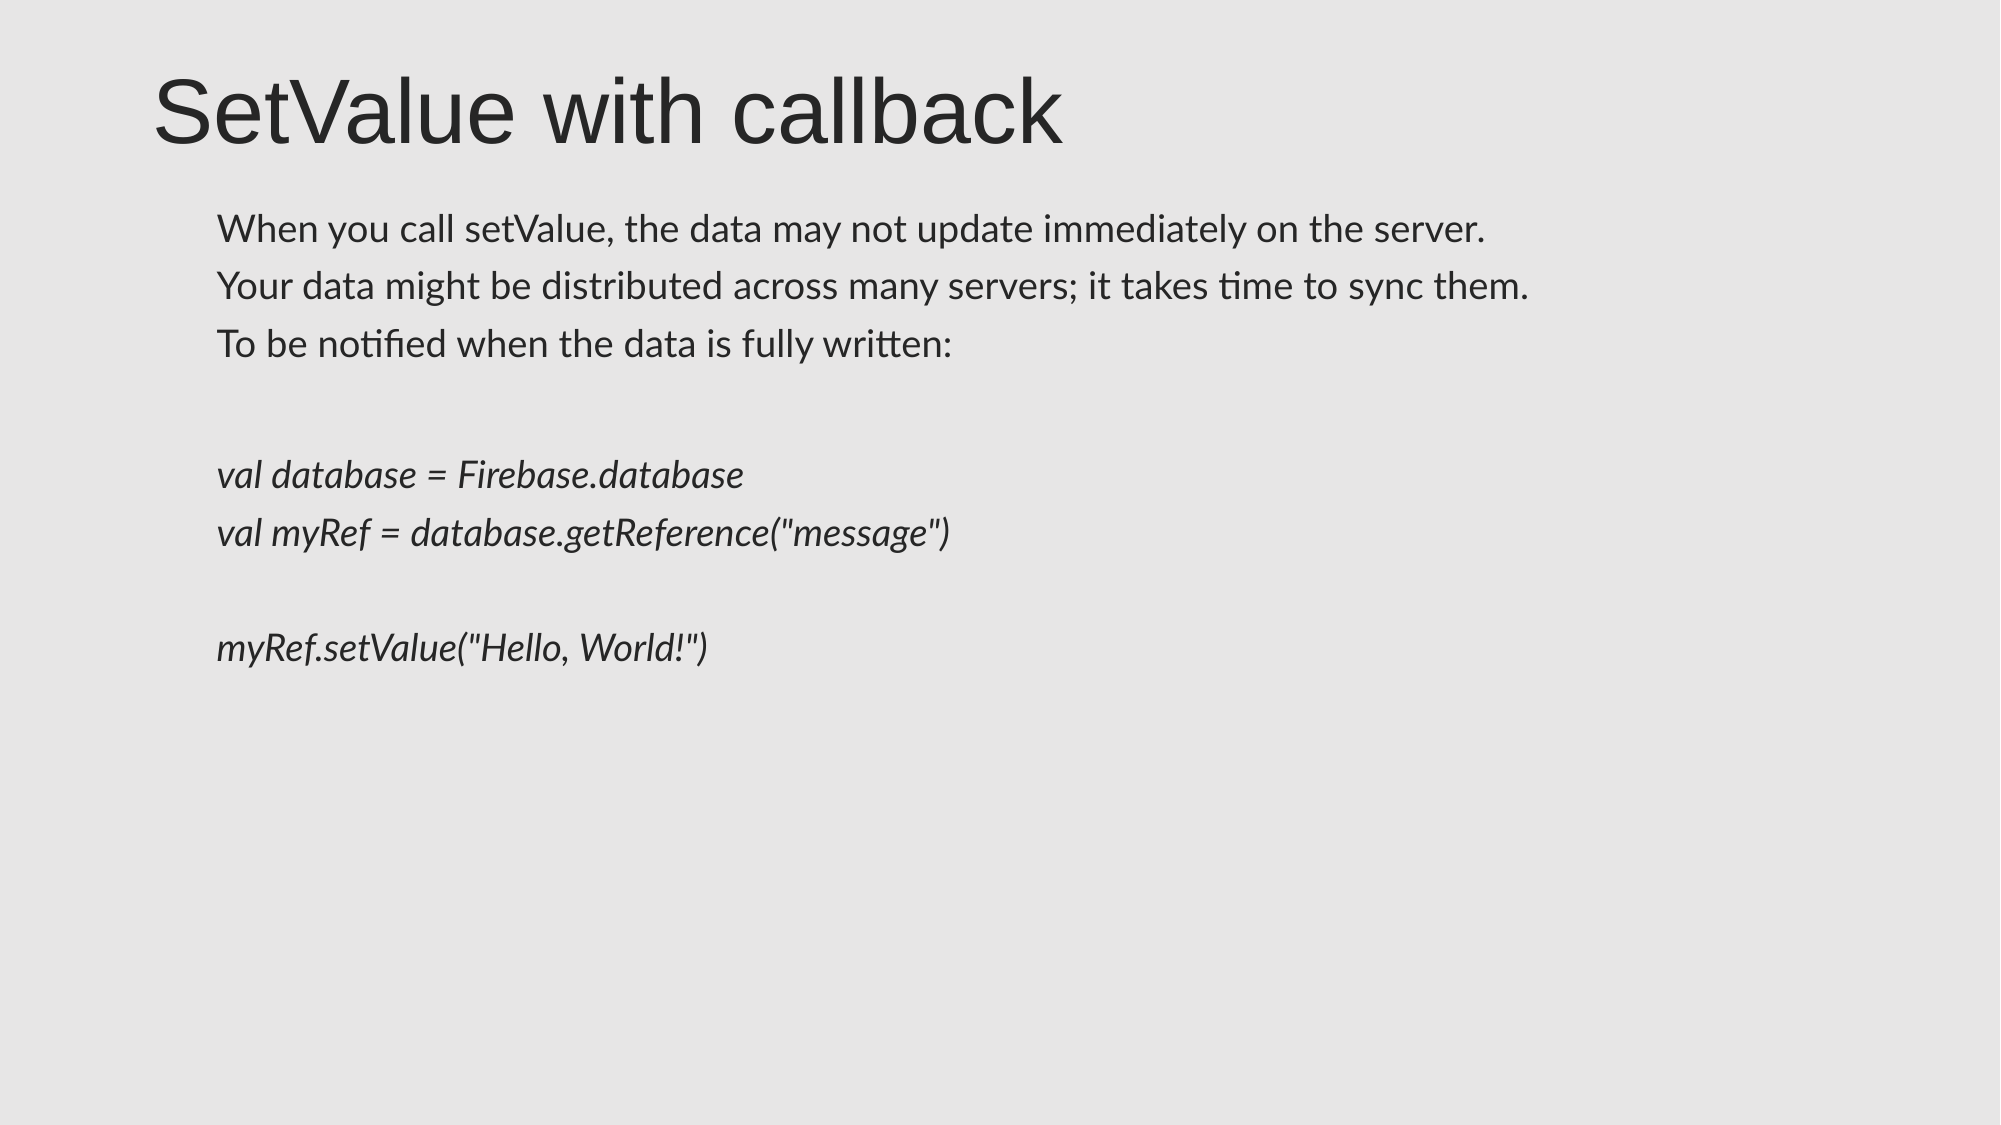

# SetValue with callback
When you call setValue, the data may not update immediately on the server.
Your data might be distributed across many servers; it takes time to sync them.
To be notified when the data is fully written:
val database = Firebase.database
val myRef = database.getReference("message")

myRef.setValue("Hello, World!")